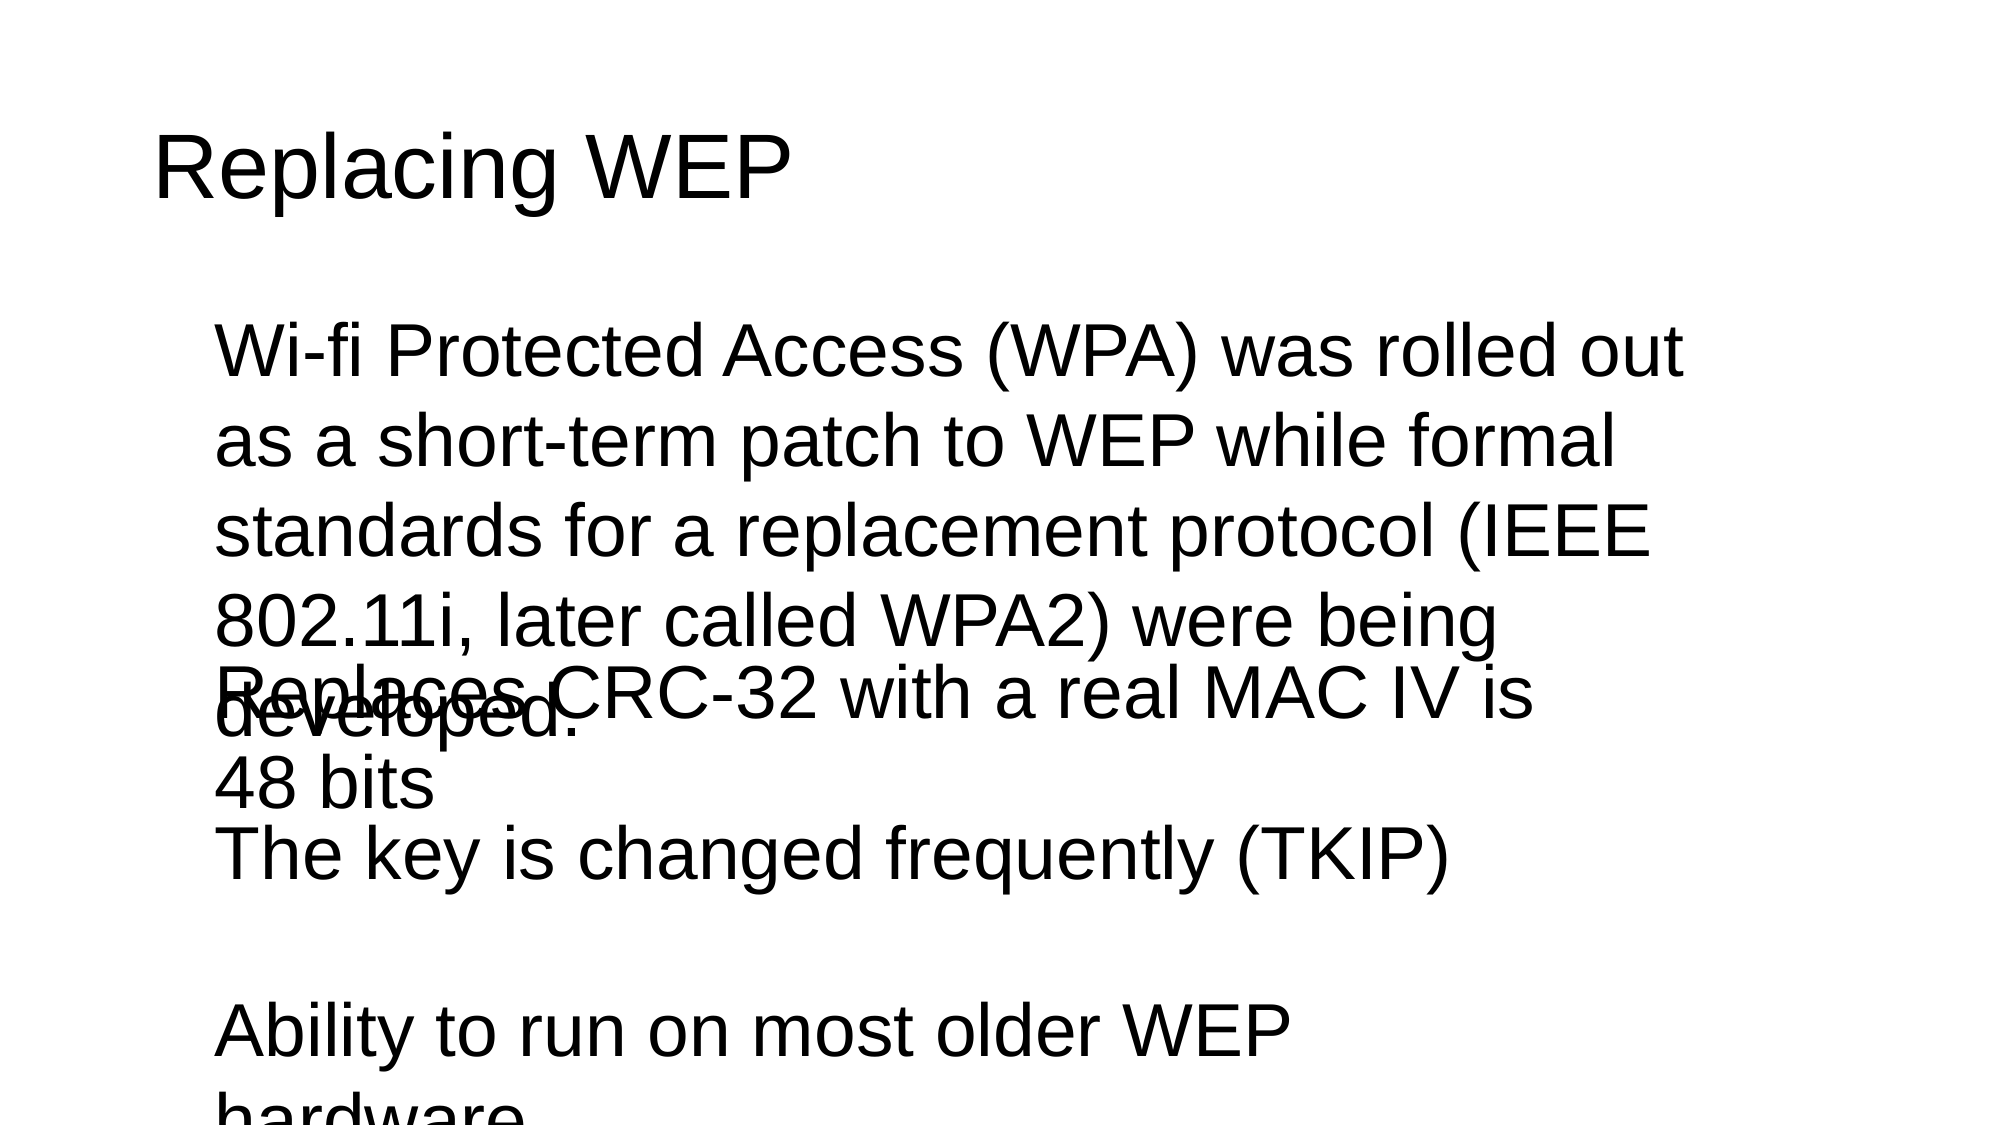

# Replacing WEP
Wi-fi Protected Access (WPA) was rolled out as a short-term patch to WEP while formal standards for a replacement protocol (IEEE 802.11i, later called WPA2) were being developed.
Replaces CRC-32 with a real MAC IV is 48 bits
The key is changed frequently (TKIP)
Ability to run on most older WEP hardware